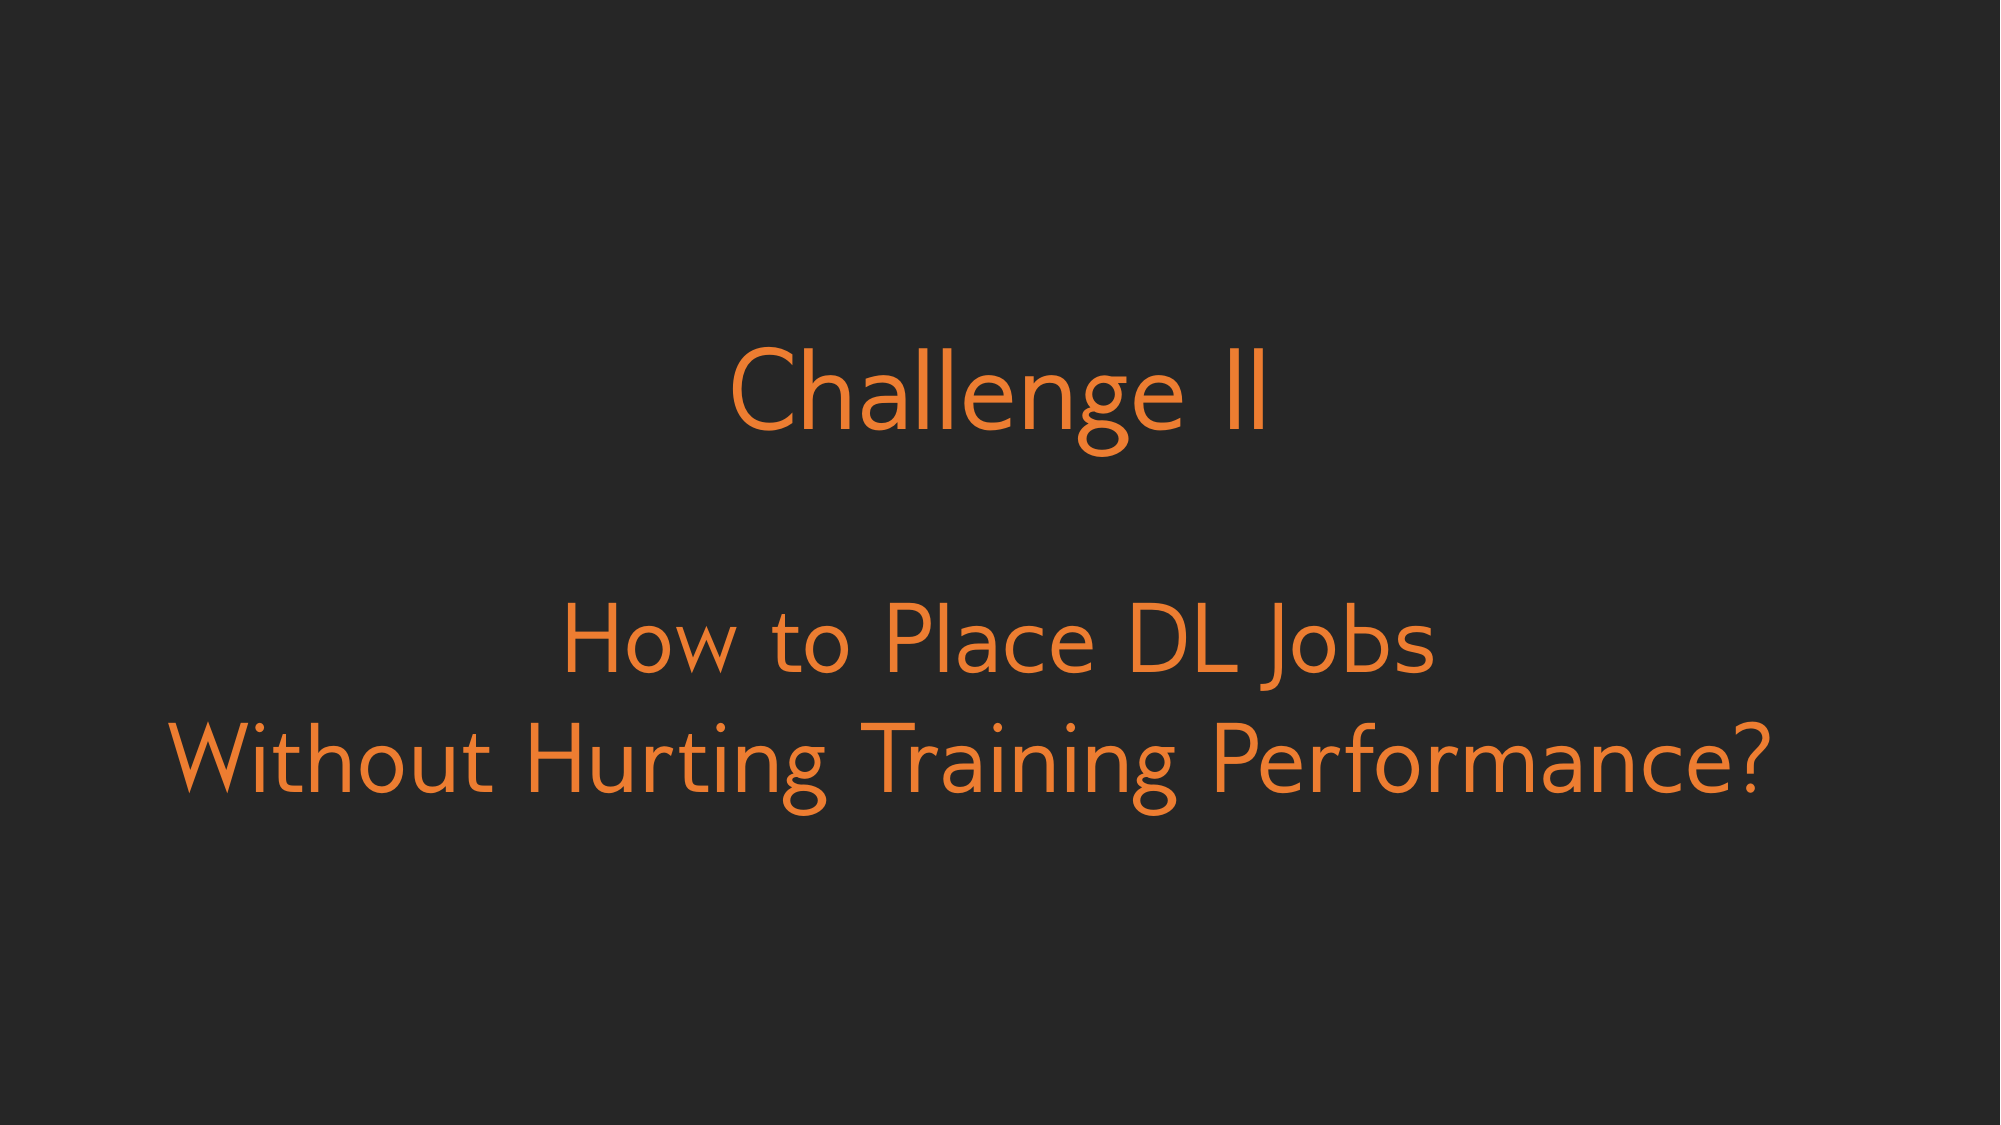

Challenge II
How to Place DL Jobs
Without Hurting Training Performance?